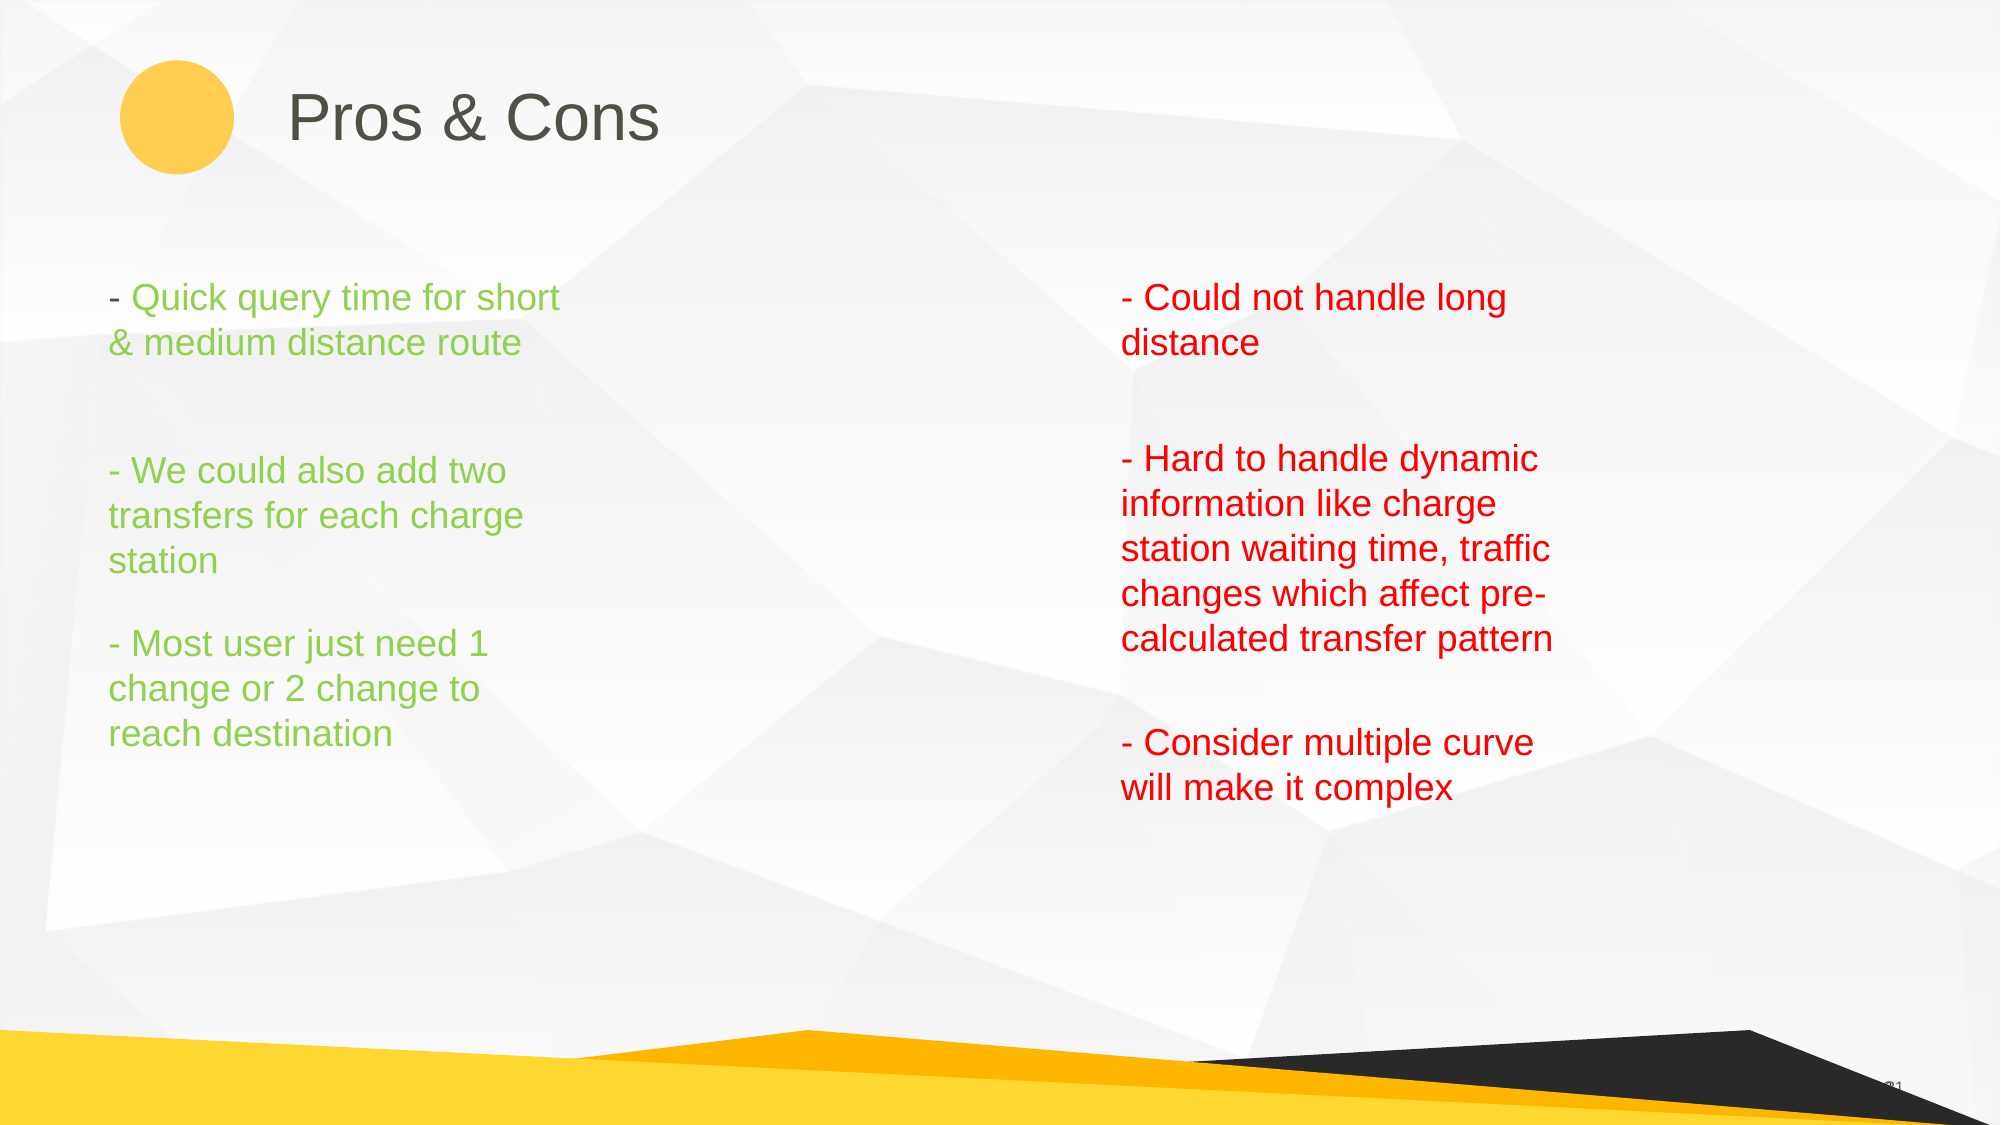

Pros & Cons
- Quick query time for short & medium distance route
- Could not handle long distance
- Hard to handle dynamic information like charge station waiting time, traffic changes which affect pre-calculated transfer pattern
- We could also add two transfers for each charge station
- Most user just need 1 change or 2 change to reach destination
- Consider multiple curve will make it complex